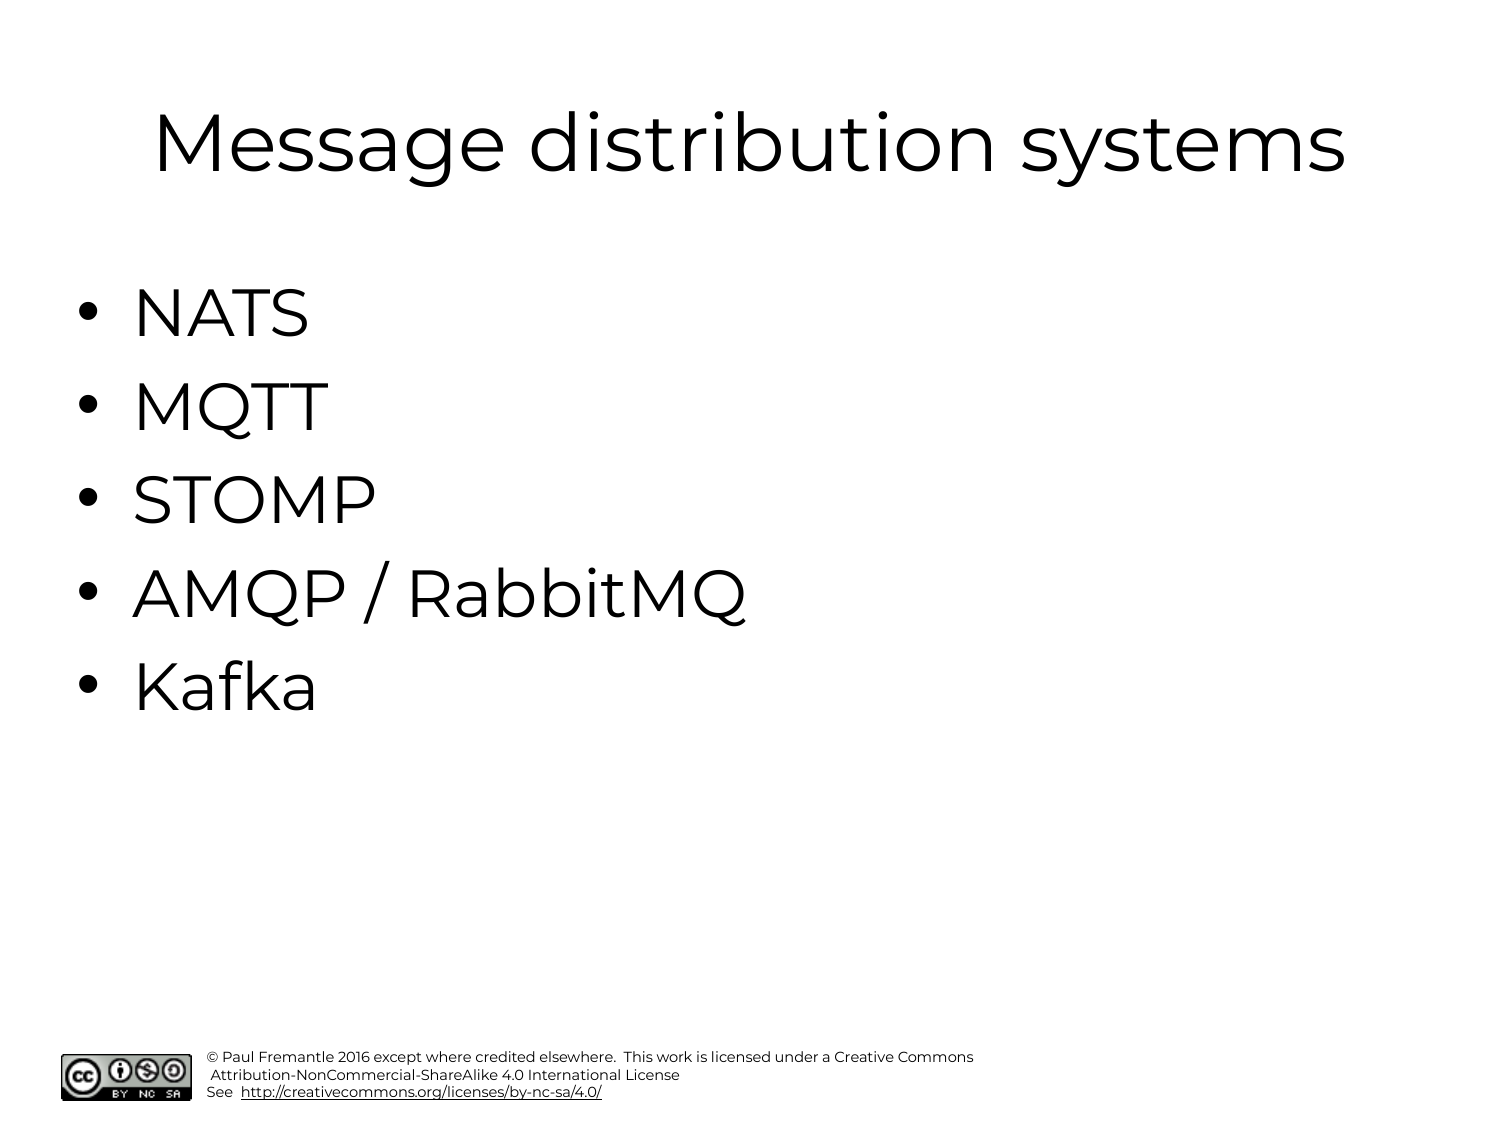

# Message distribution systems
NATS
MQTT
STOMP
AMQP / RabbitMQ
Kafka